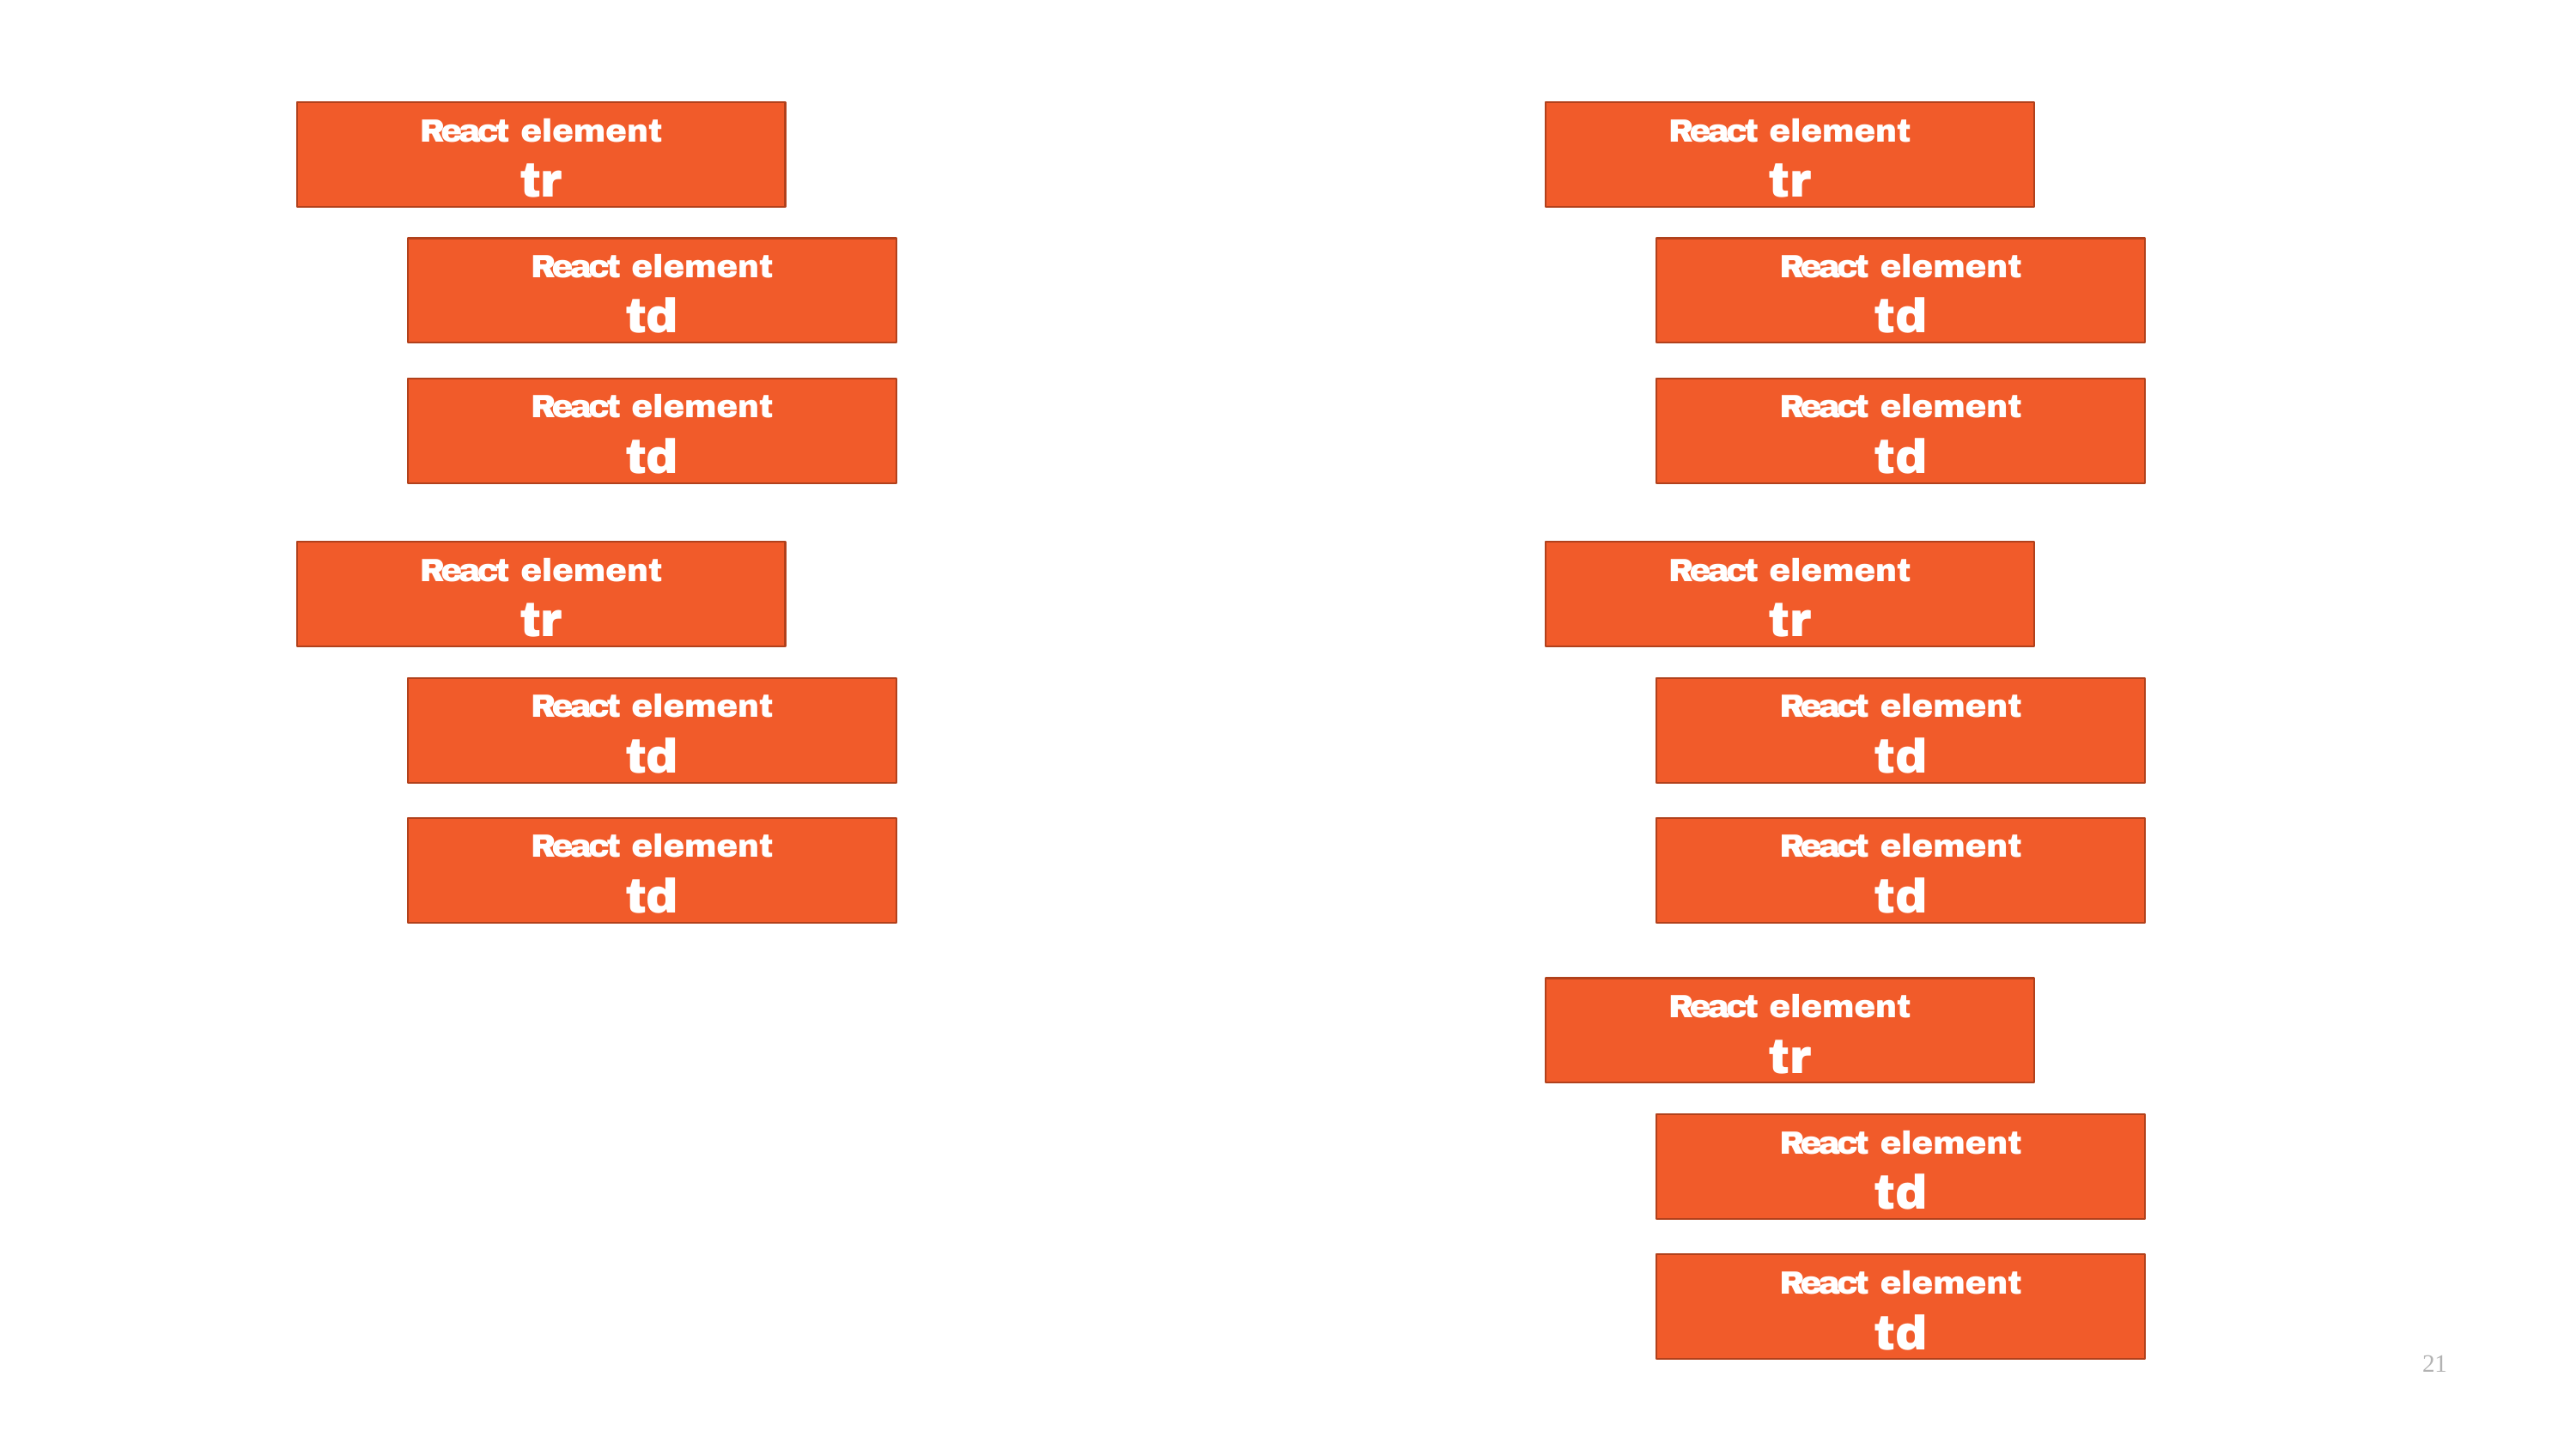

React element
tr
React element
tr
React element
td
React element
td
React element
td
React element
td
React element
tr
React element
tr
React element
td
React element
td
React element
td
React element
td
React element
tr
React element
td
React element
td
21